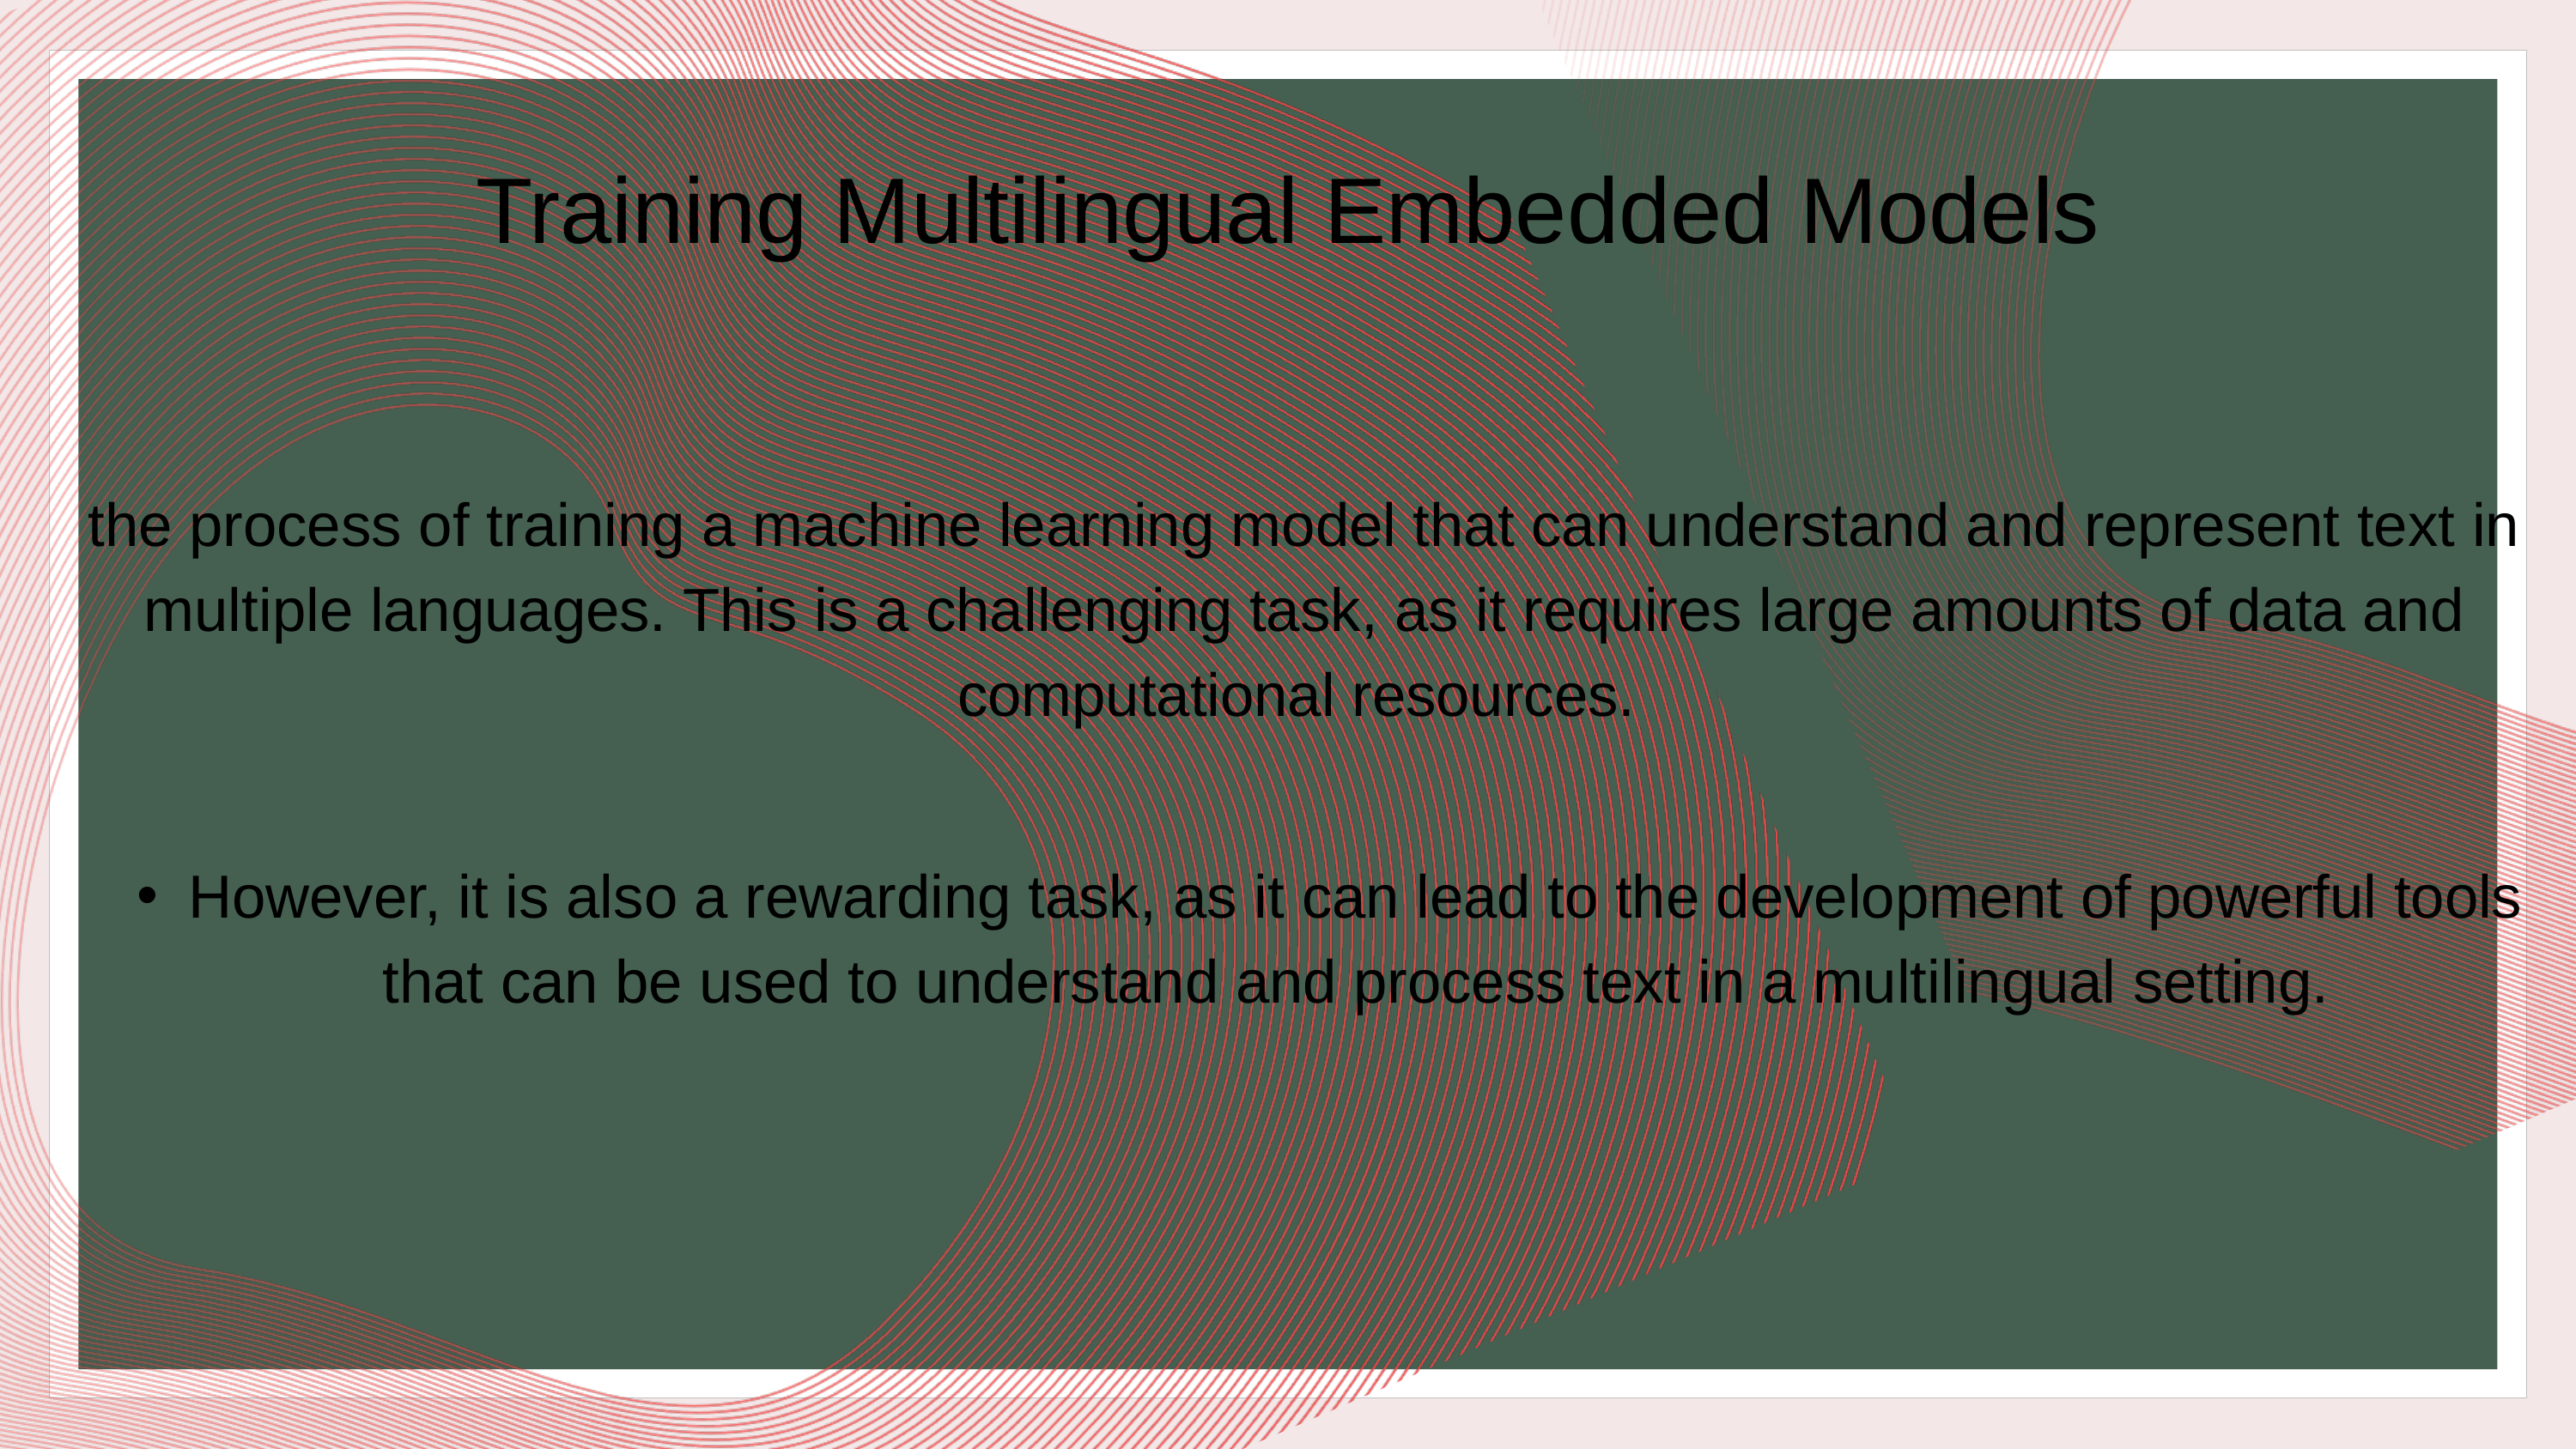

Training Multilingual Embedded Models

the process of training a machine learning model that can understand and represent text in multiple languages. This is a challenging task, as it requires large amounts of data and computational resources.
However, it is also a rewarding task, as it can lead to the development of powerful tools that can be used to understand and process text in a multilingual setting.